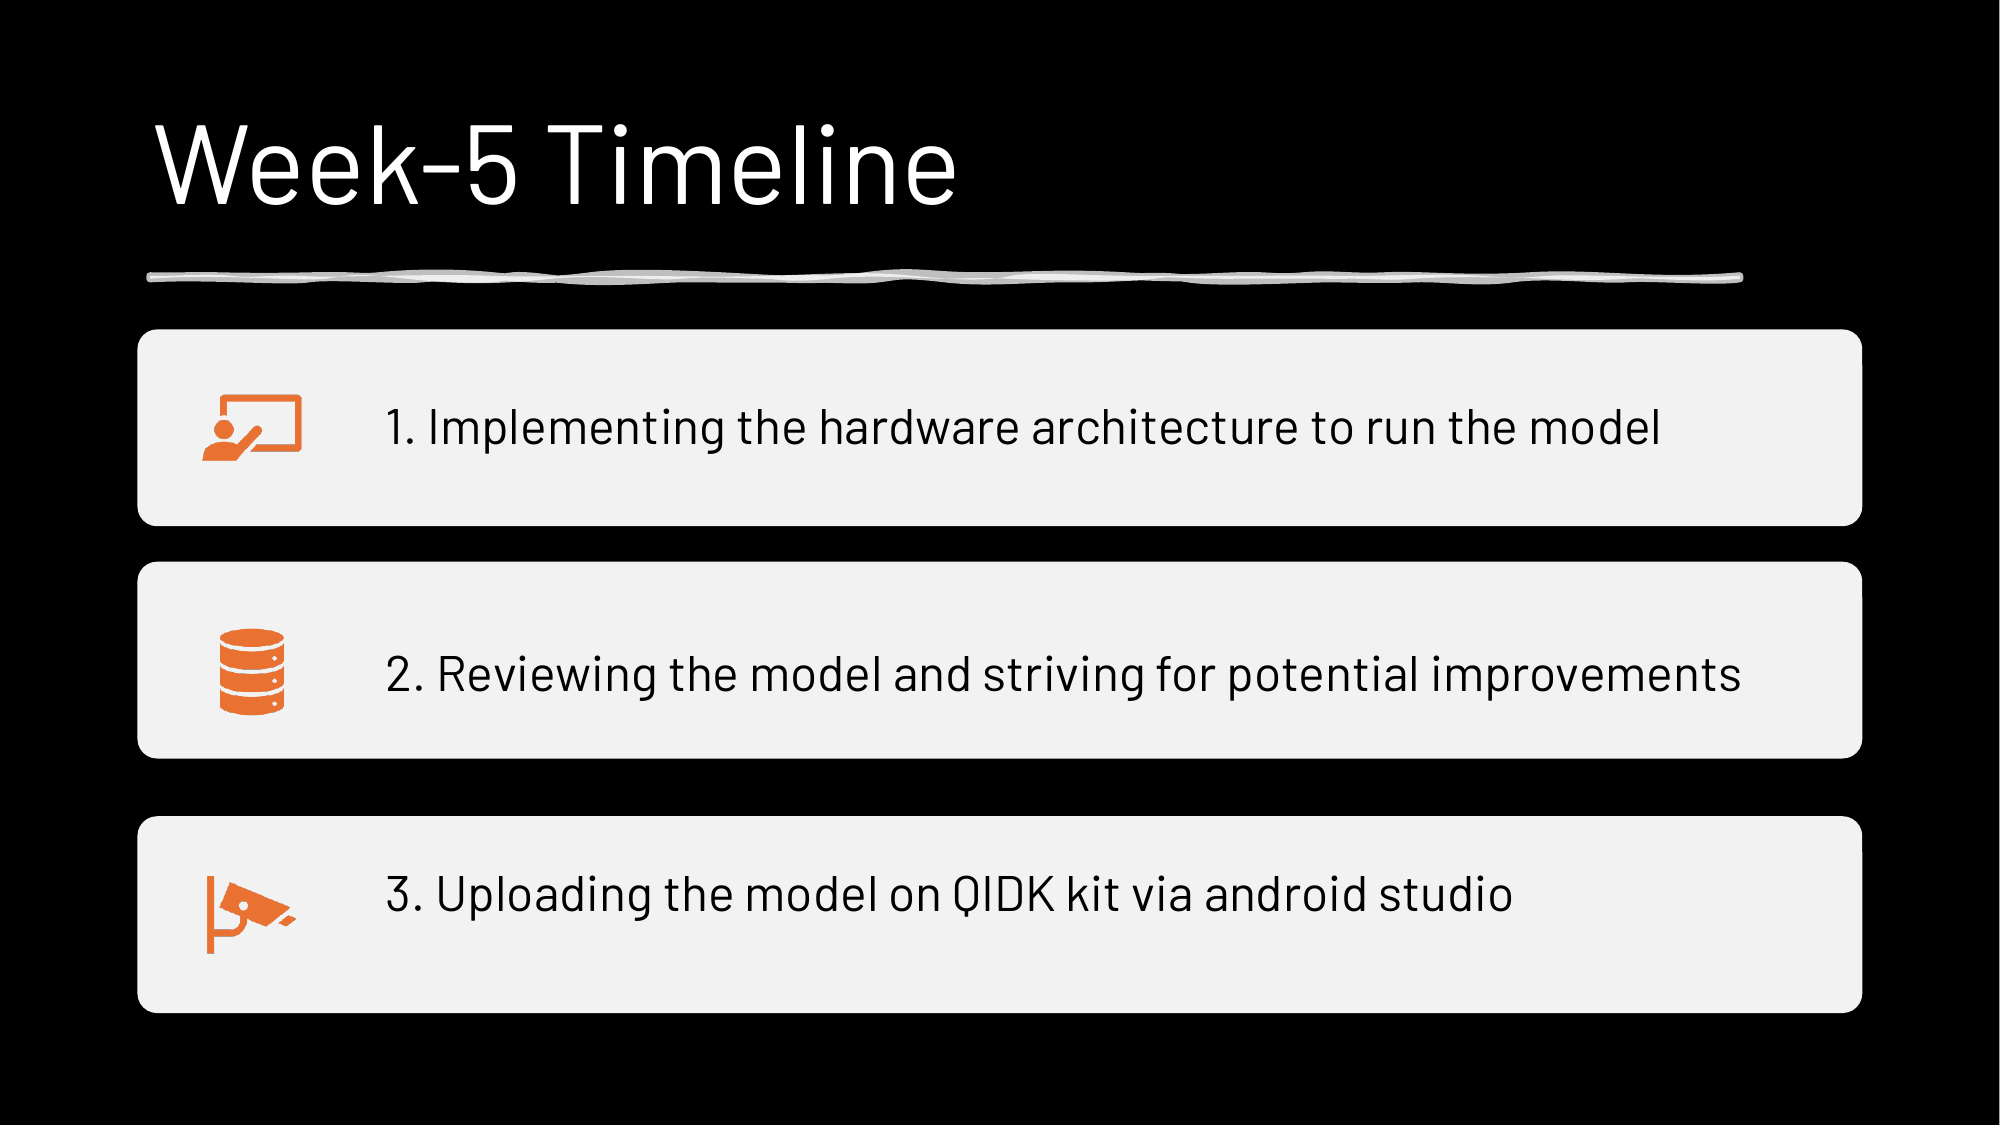

Week-5 Timeline

1. Implementing the hardware architecture to run the model

2. Reviewing the model and striving for potential improvements

3. Uploading the model on QIDK kit via android studio